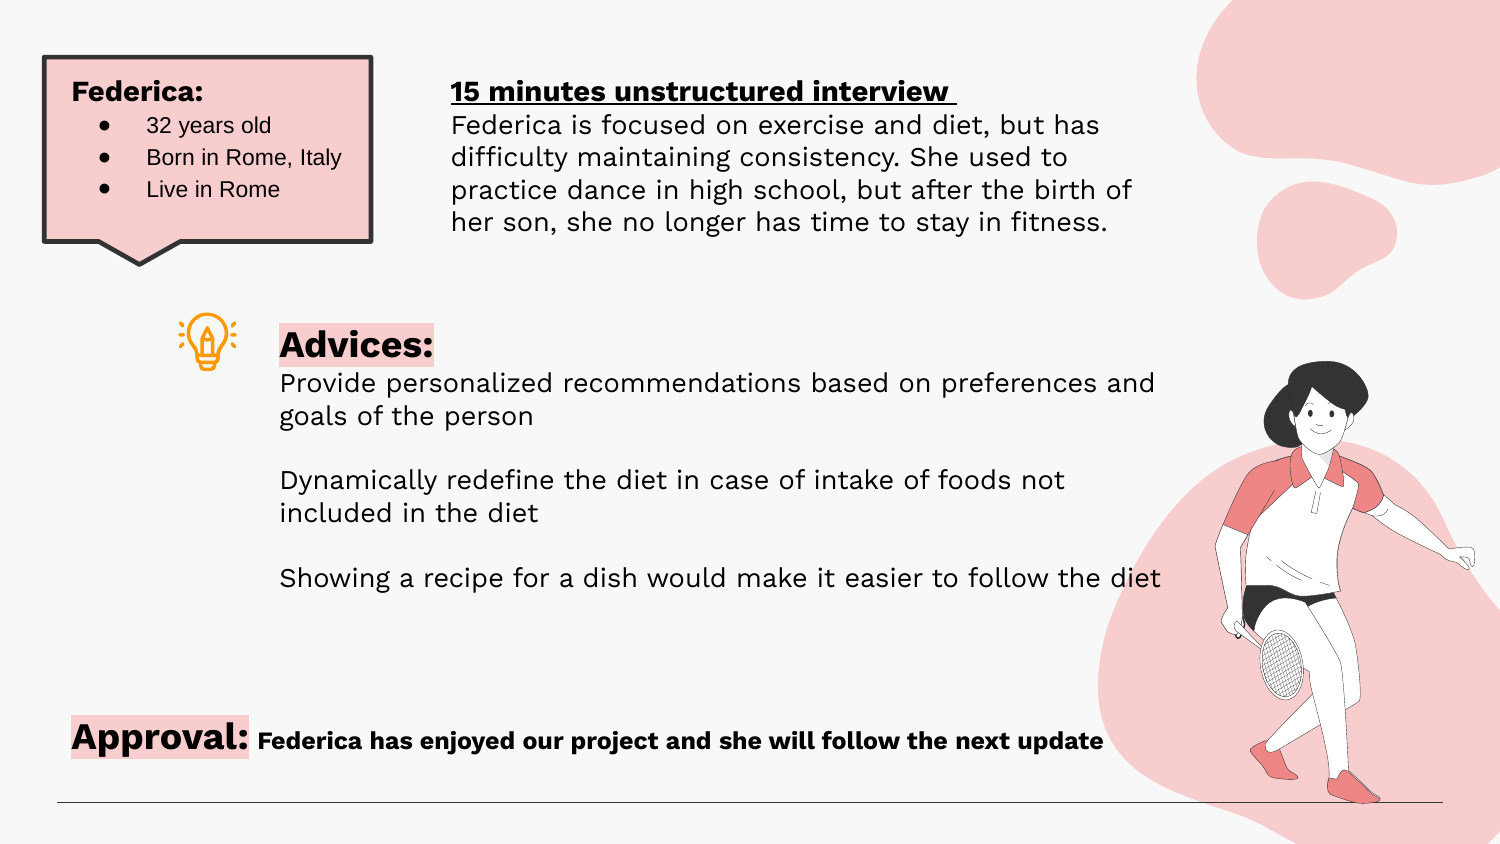

Federica:
32 years old
Born in Rome, Italy
Live in Rome
15 minutes unstructured interview
Federica is focused on exercise and diet, but has difficulty maintaining consistency. She used to practice dance in high school, but after the birth of her son, she no longer has time to stay in fitness.
Advices:
Provide personalized recommendations based on preferences and goals of the person

Dynamically redefine the diet in case of intake of foods not included in the diet

Showing a recipe for a dish would make it easier to follow the diet

Approval: Federica has enjoyed our project and she will follow the next update